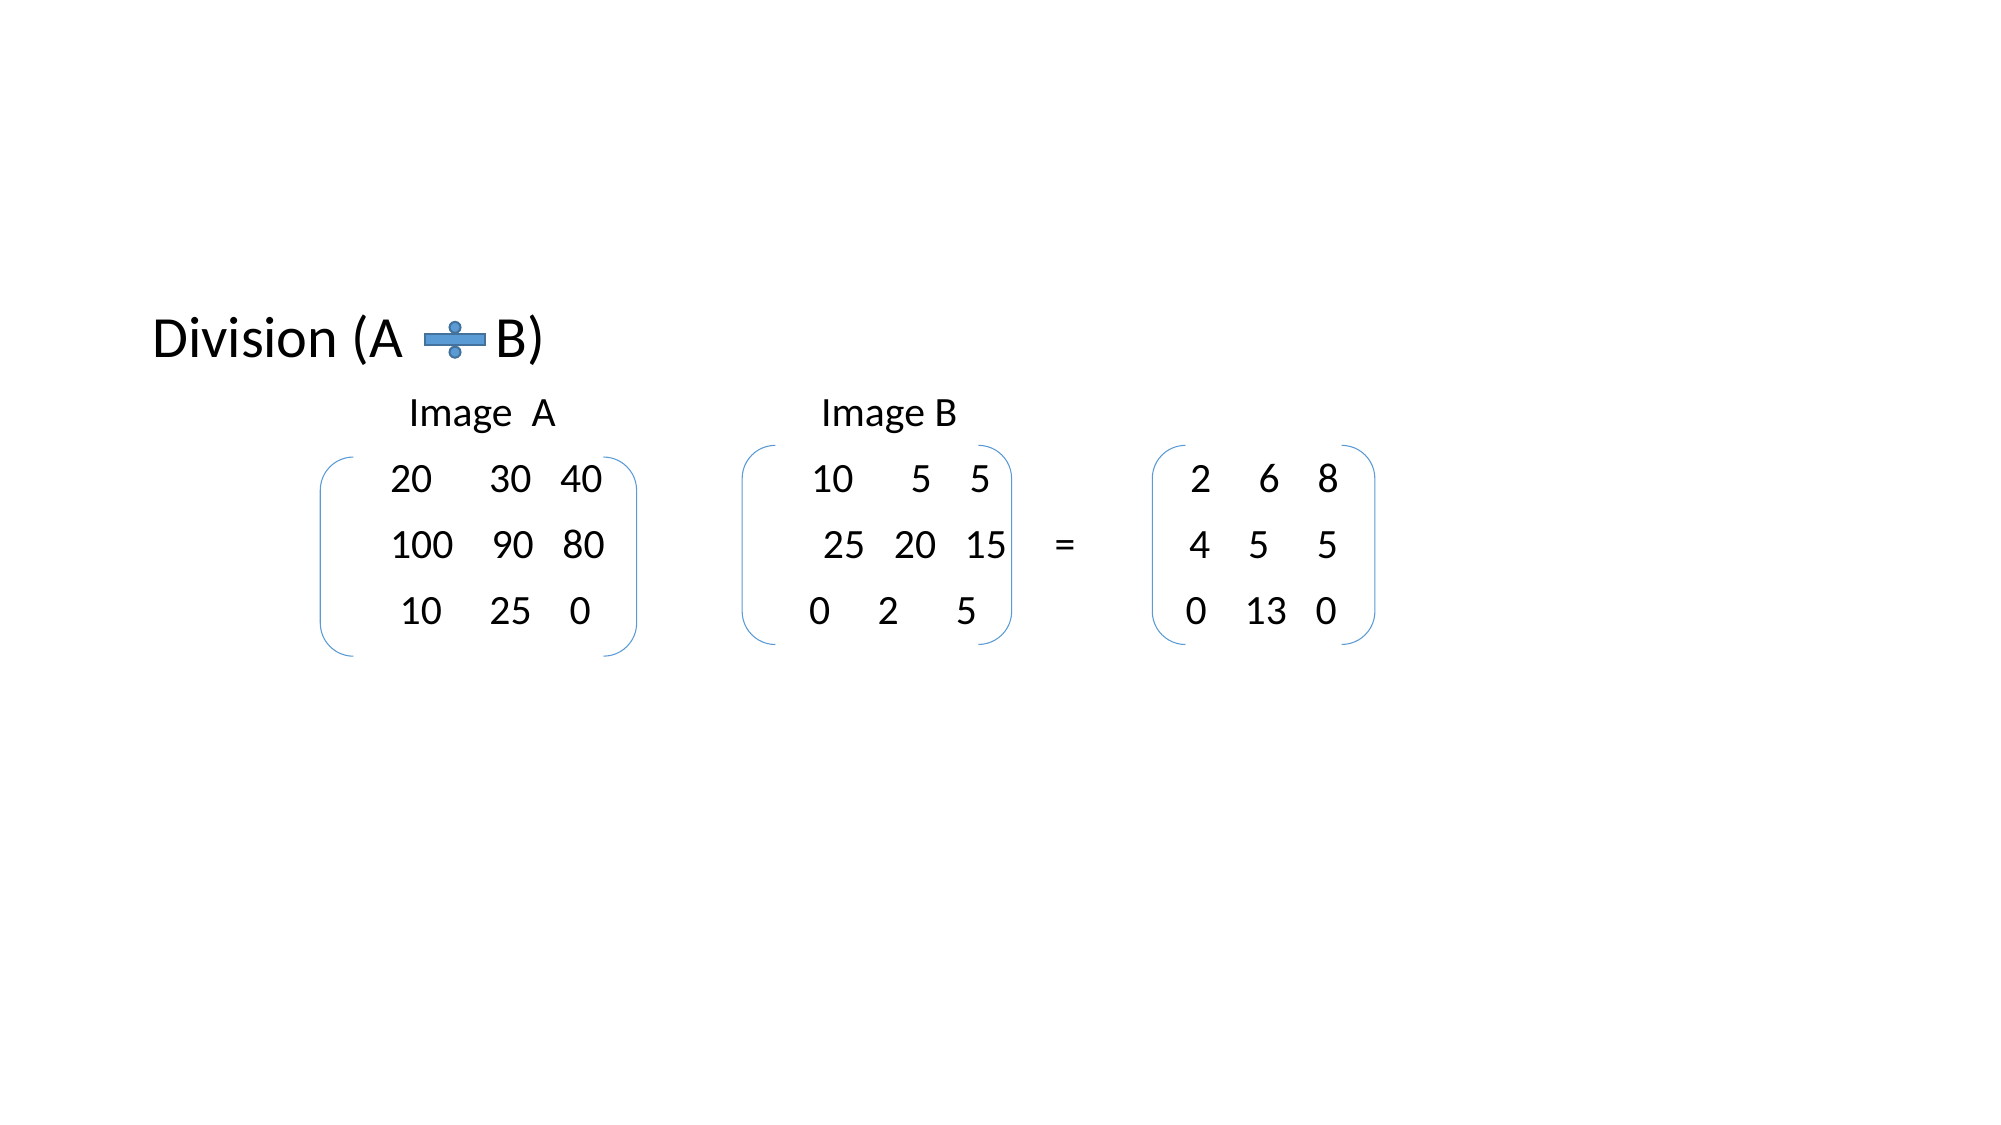

#
Division (A       B)
                           Image  A                            Image B
                         20      30   40                      10      5    5                     2     6    8
                         100    90   80                       25   20   15     =            4    5     5
                          10     25    0                       0     2      5                      0    13   0